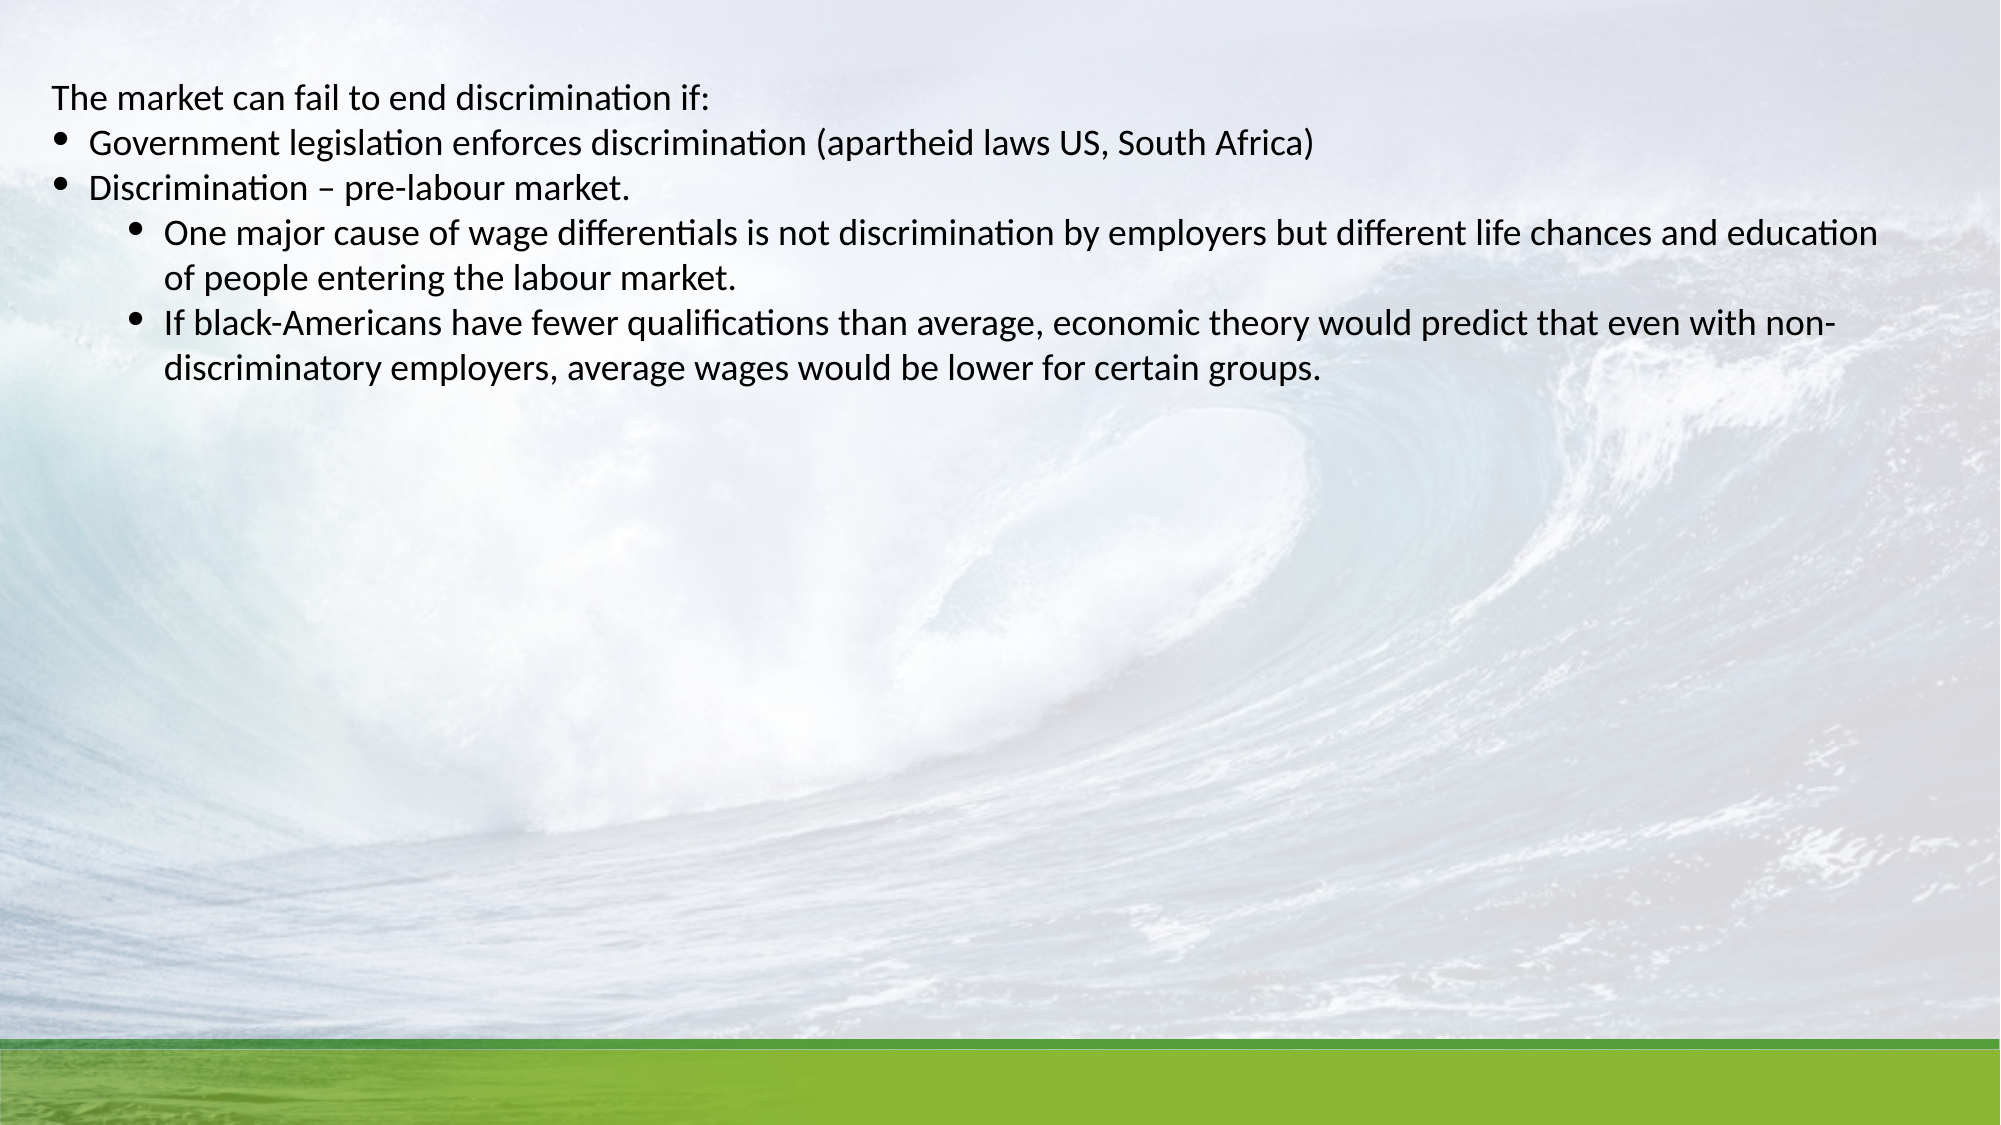

The market can fail to end discrimination if:
Government legislation enforces discrimination (apartheid laws US, South Africa)
Discrimination – pre-labour market.
One major cause of wage differentials is not discrimination by employers but different life chances and education of people entering the labour market.
If black-Americans have fewer qualifications than average, economic theory would predict that even with non-discriminatory employers, average wages would be lower for certain groups.